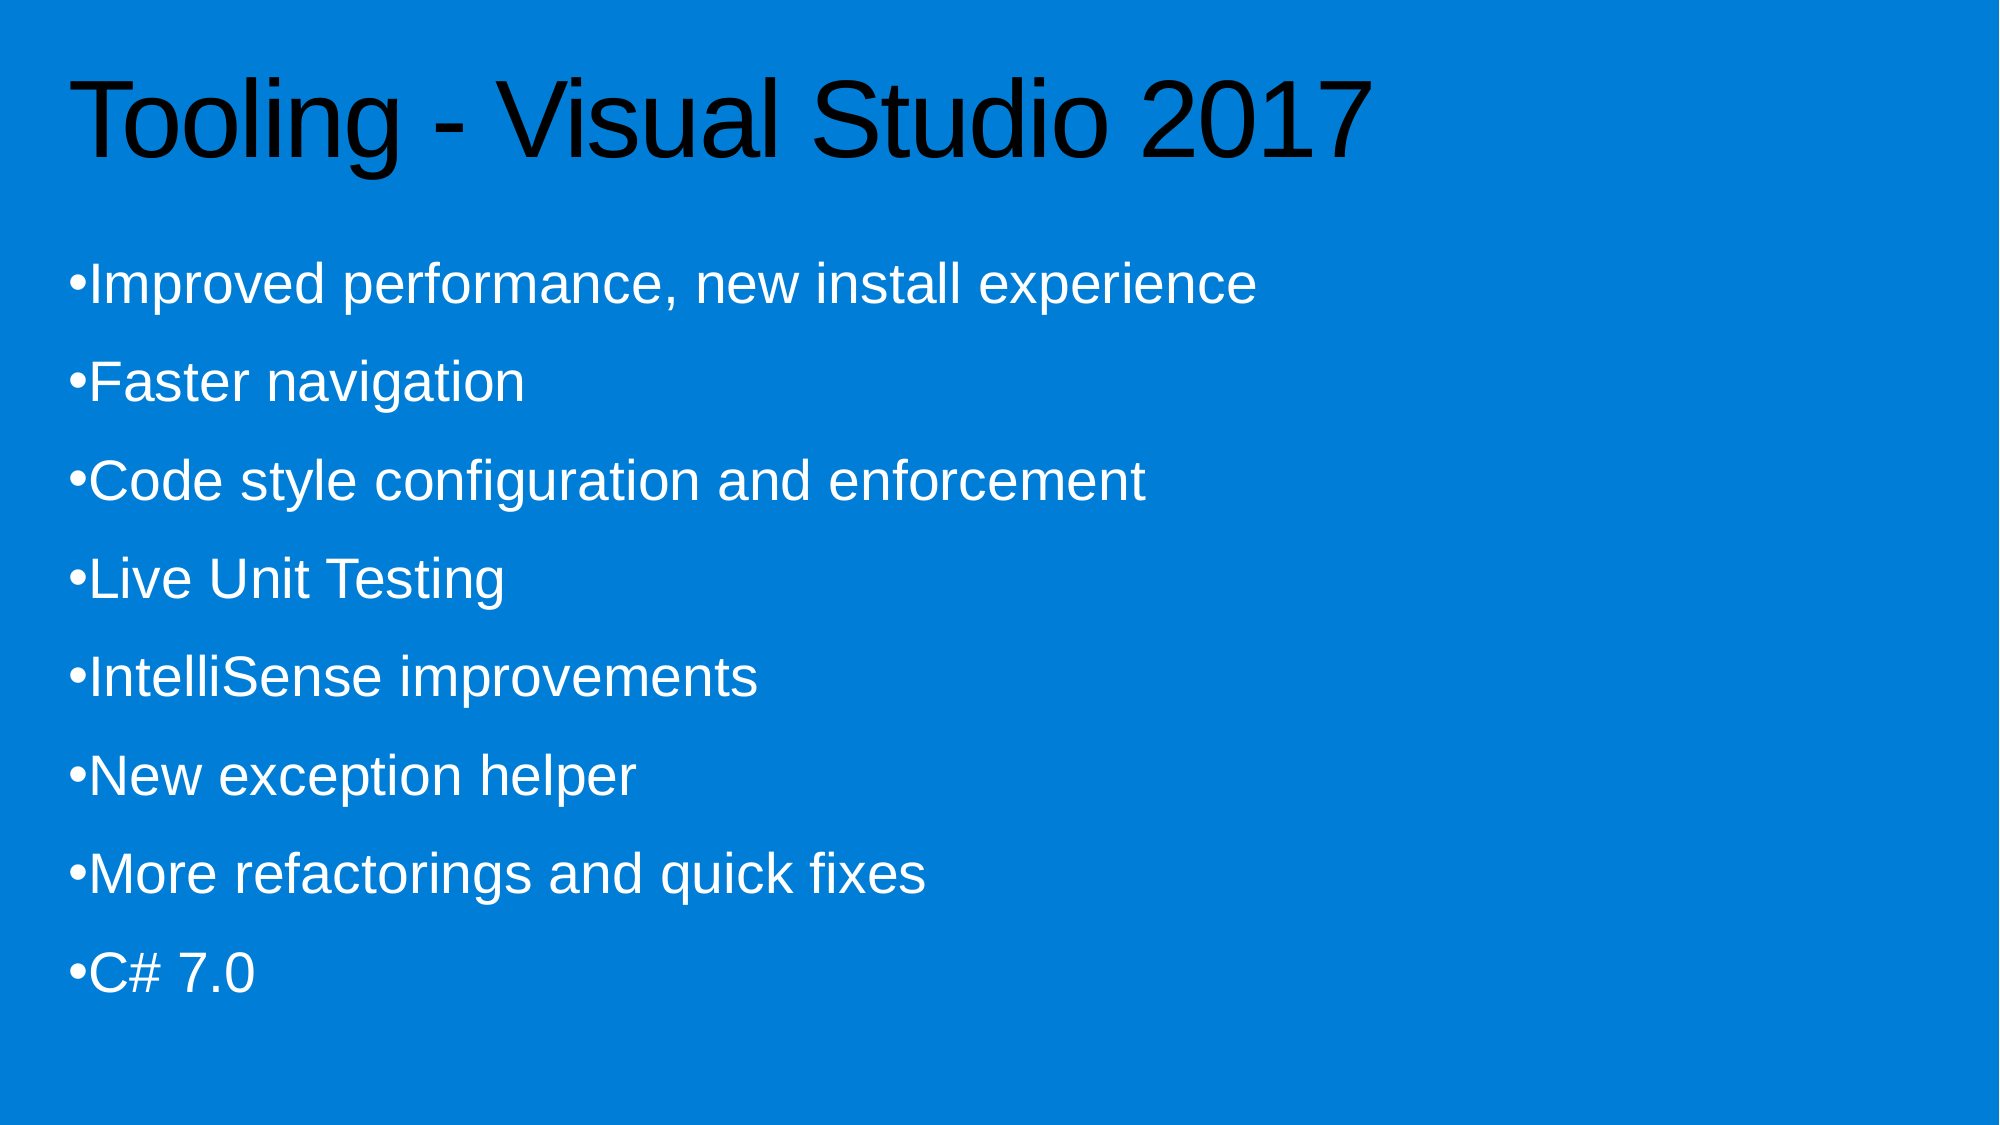

# Tooling - Visual Studio 2017
Improved performance, new install experience
Faster navigation
Code style configuration and enforcement
Live Unit Testing
IntelliSense improvements
New exception helper
More refactorings and quick fixes
C# 7.0